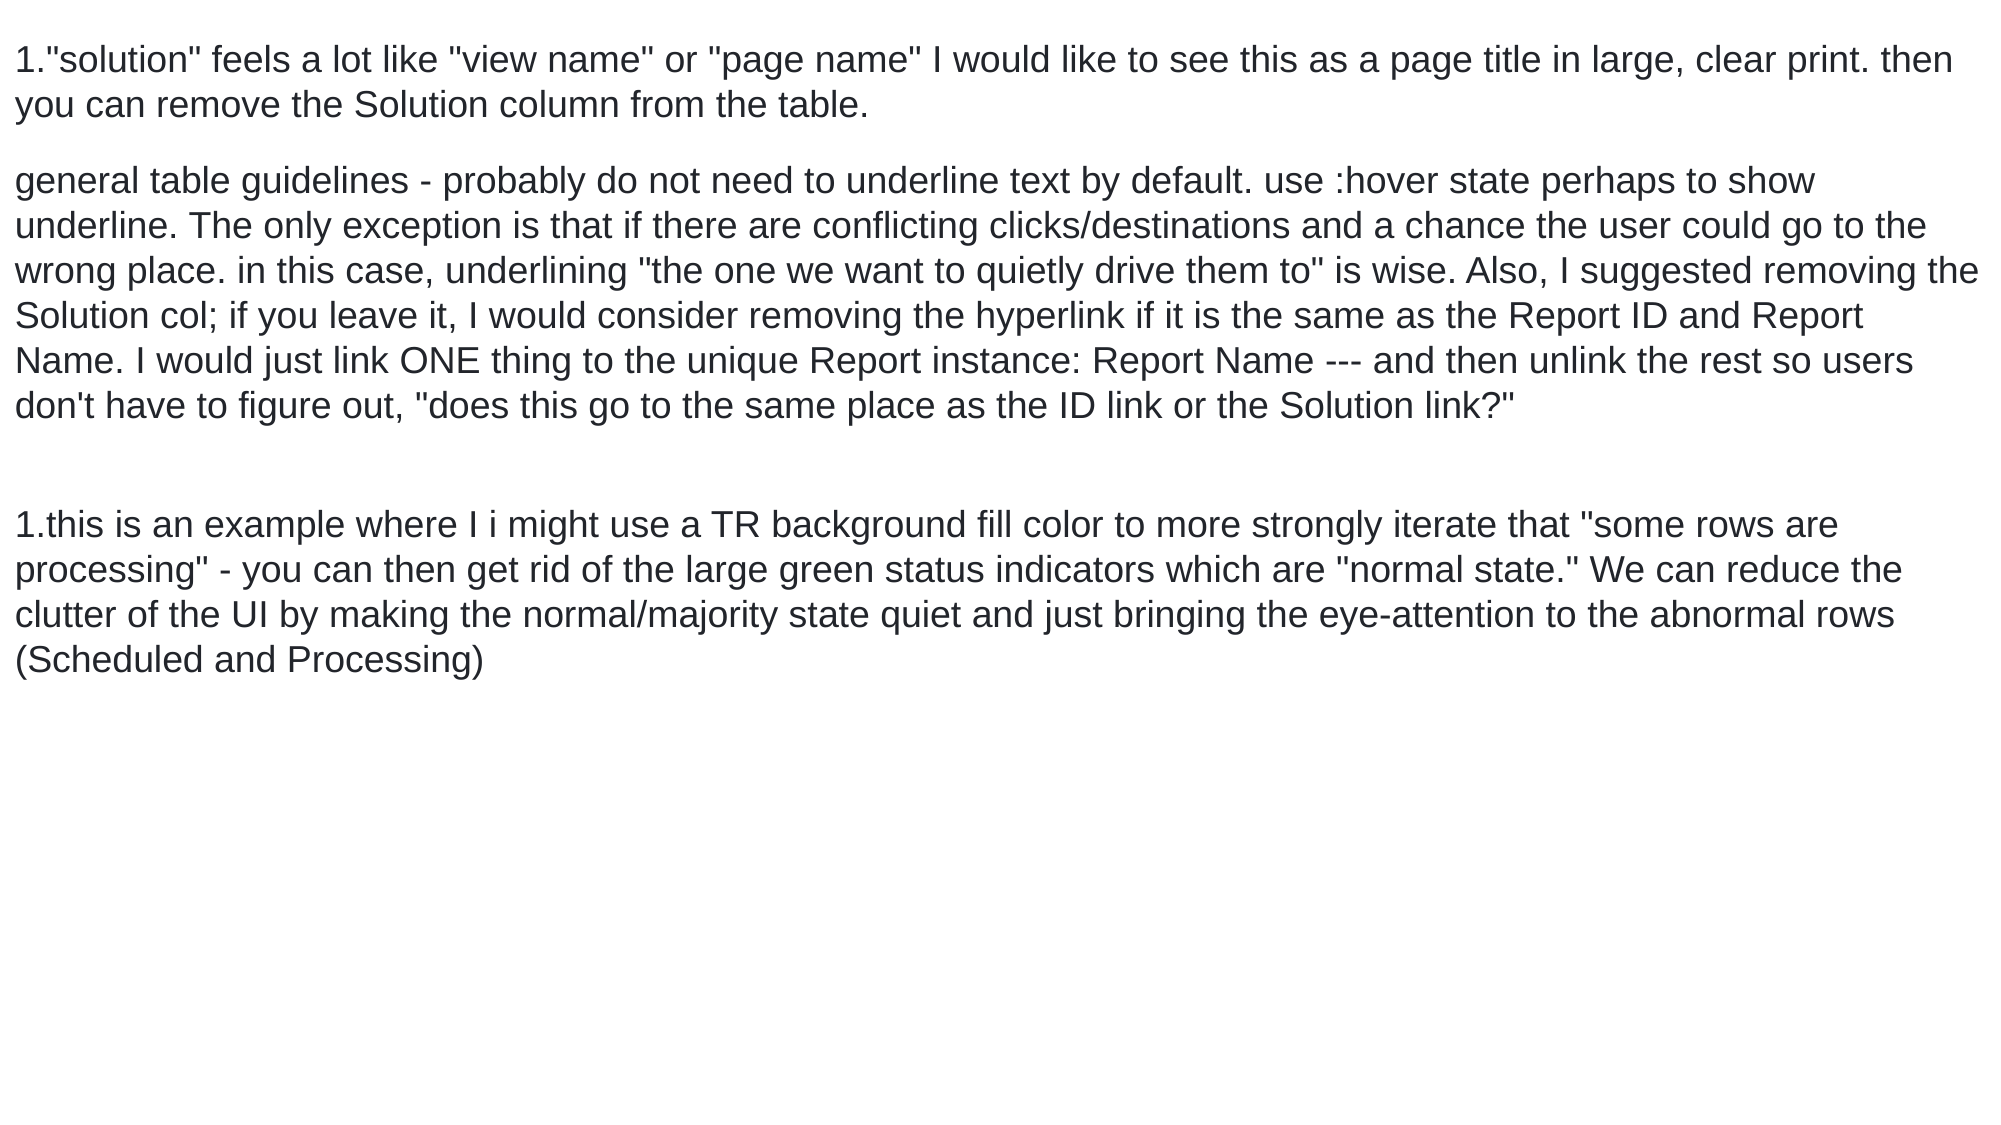

"solution" feels a lot like "view name" or "page name" I would like to see this as a page title in large, clear print. then you can remove the Solution column from the table.
EL

general table guidelines - probably do not need to underline text by default. use :hover state perhaps to show underline. The only exception is that if there are conflicting clicks/destinations and a chance the user could go to the wrong place. in this case, underlining "the one we want to quietly drive them to" is wise. Also, I suggested removing the Solution col; if you leave it, I would consider removing the hyperlink if it is the same as the Report ID and Report Name. I would just link ONE thing to the unique Report instance: Report Name --- and then unlink the rest so users don't have to figure out, "does this go to the same place as the ID link or the Solution link?"
this is an example where I i might use a TR background fill color to more strongly iterate that "some rows are processing" - you can then get rid of the large green status indicators which are "normal state." We can reduce the clutter of the UI by making the normal/majority state quiet and just bringing the eye-attention to the abnormal rows (Scheduled and Processing)
EL